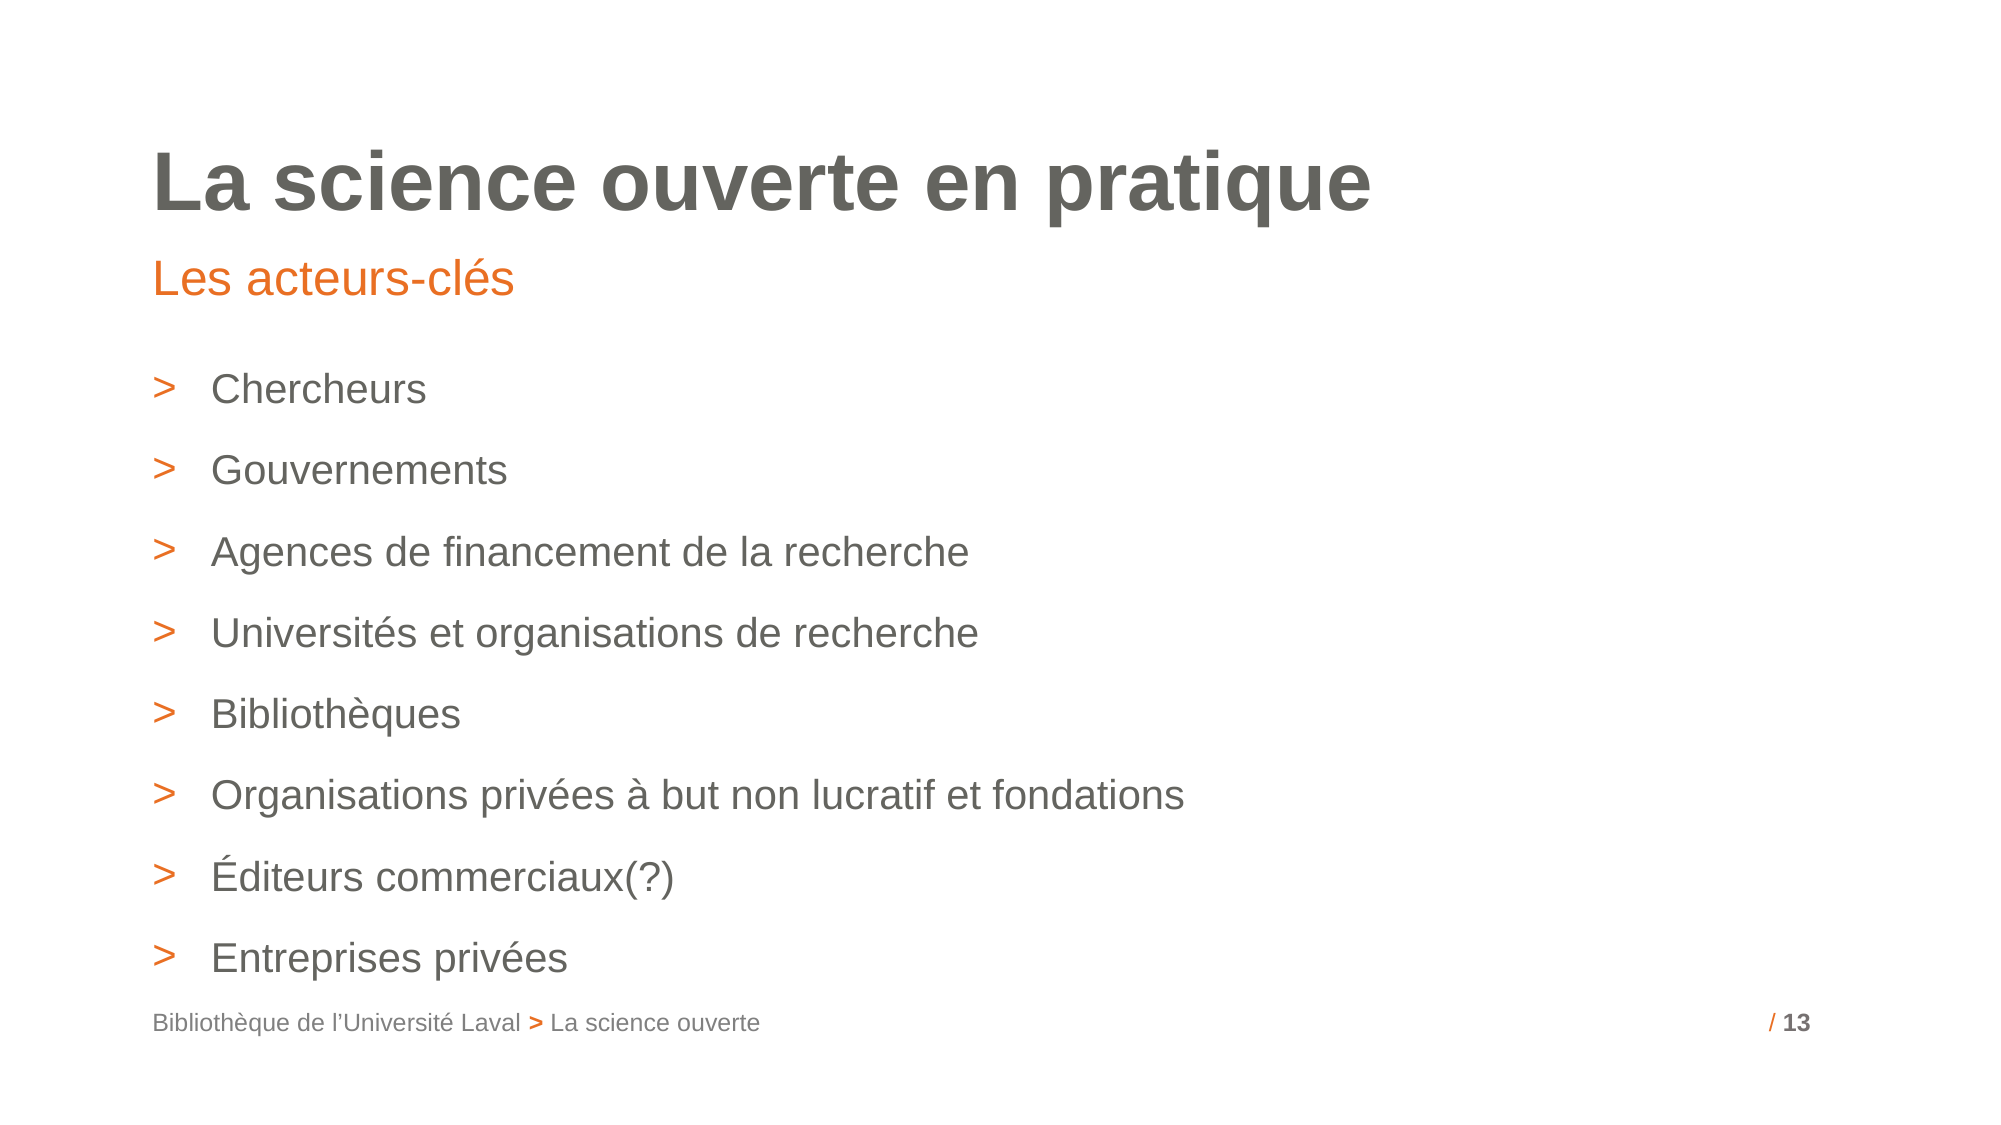

# La science ouverte en pratique
Les acteurs-clés
Chercheurs
Gouvernements
Agences de financement de la recherche
Universités et organisations de recherche
Bibliothèques
Organisations privées à but non lucratif et fondations
Éditeurs commerciaux(?)
Entreprises privées
Bibliothèque de l’Université Laval > La science ouverte
/ 13